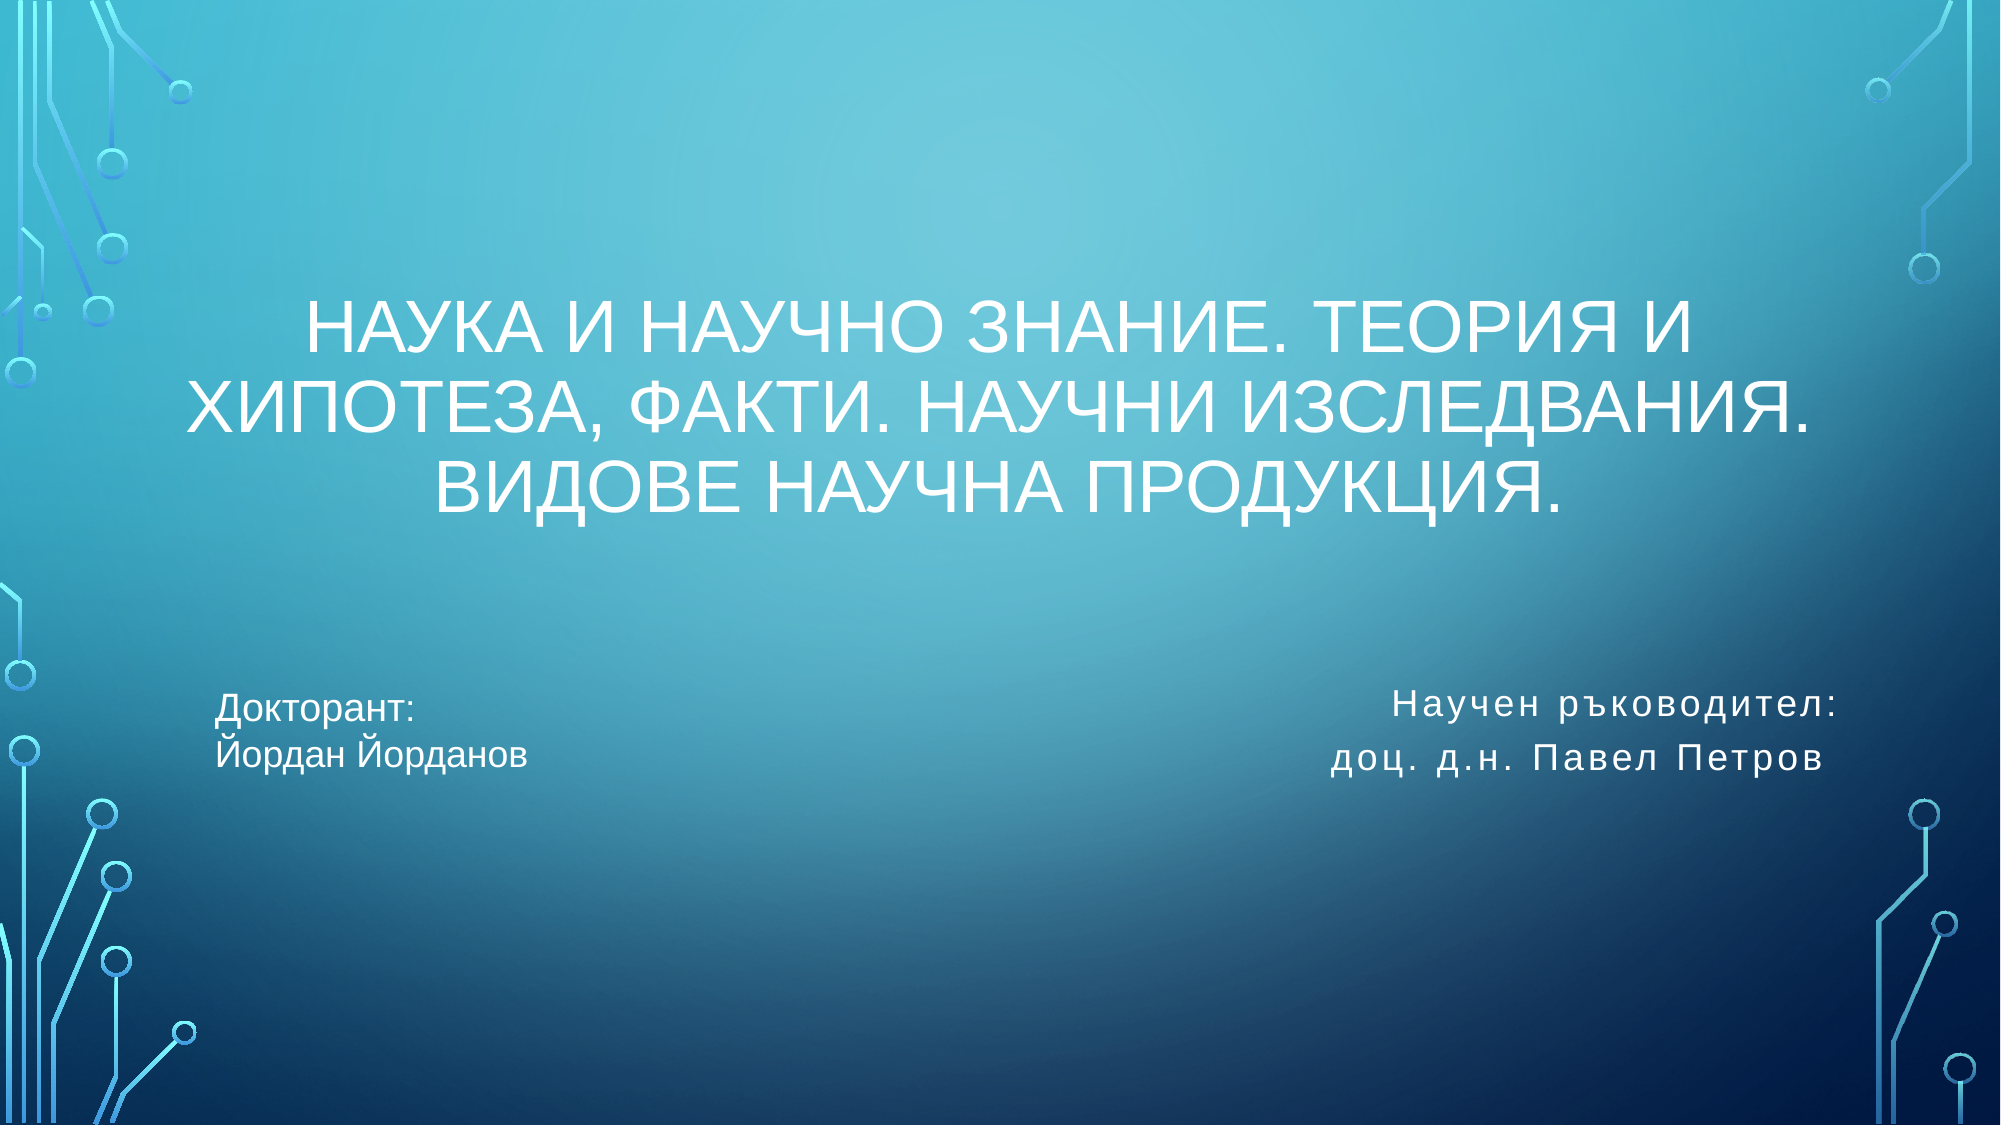

# Наука и научно знание. Теория и хипотеза, факти. Научни изследвания. Видове научна продукция.

Научен ръководител:
доц. д.н. Павел Петров
Докторант:
Йордан Йорданов